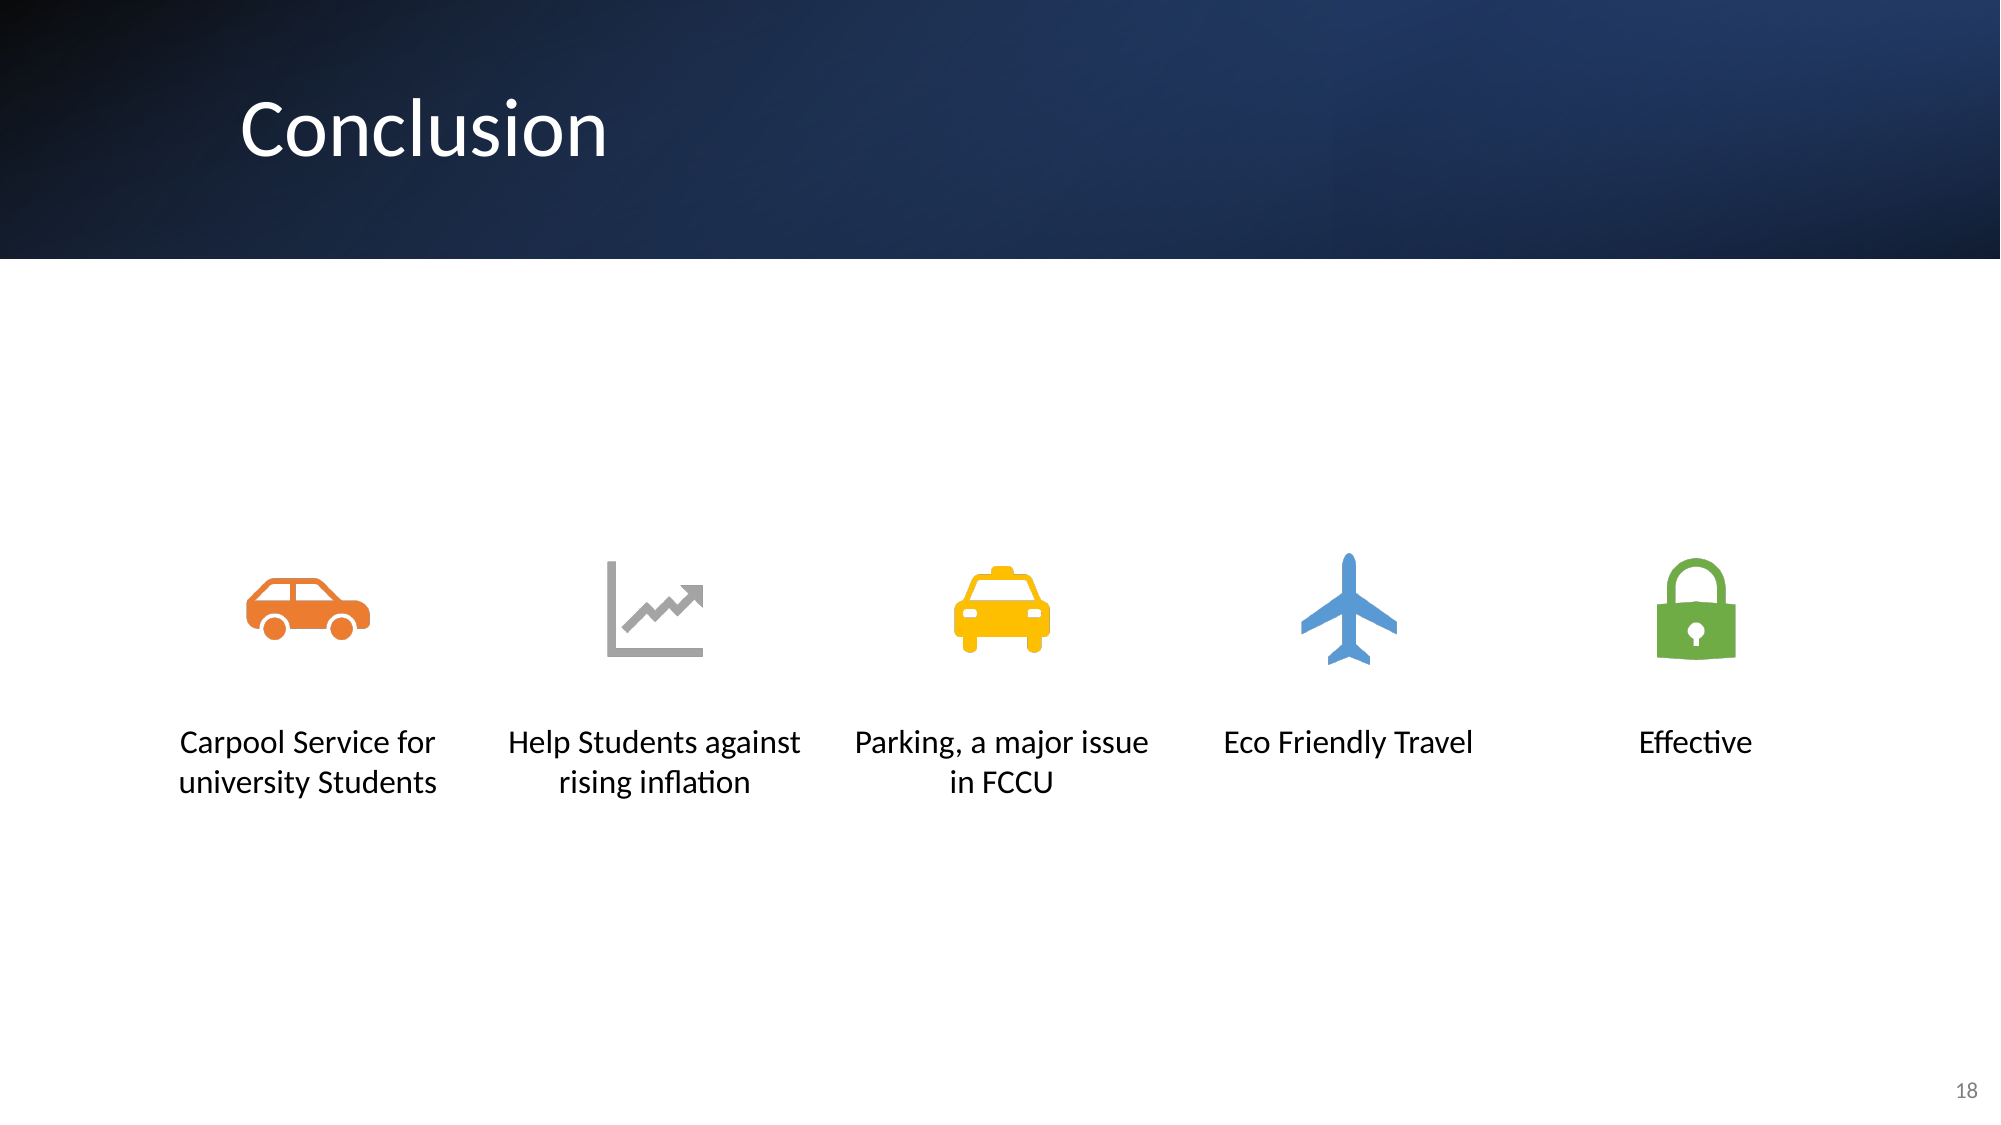

# Conclusion
Carpool Service for university Students
Help Students against rising inflation
Parking, a major issue in FCCU
Eco Friendly Travel
Effective
18